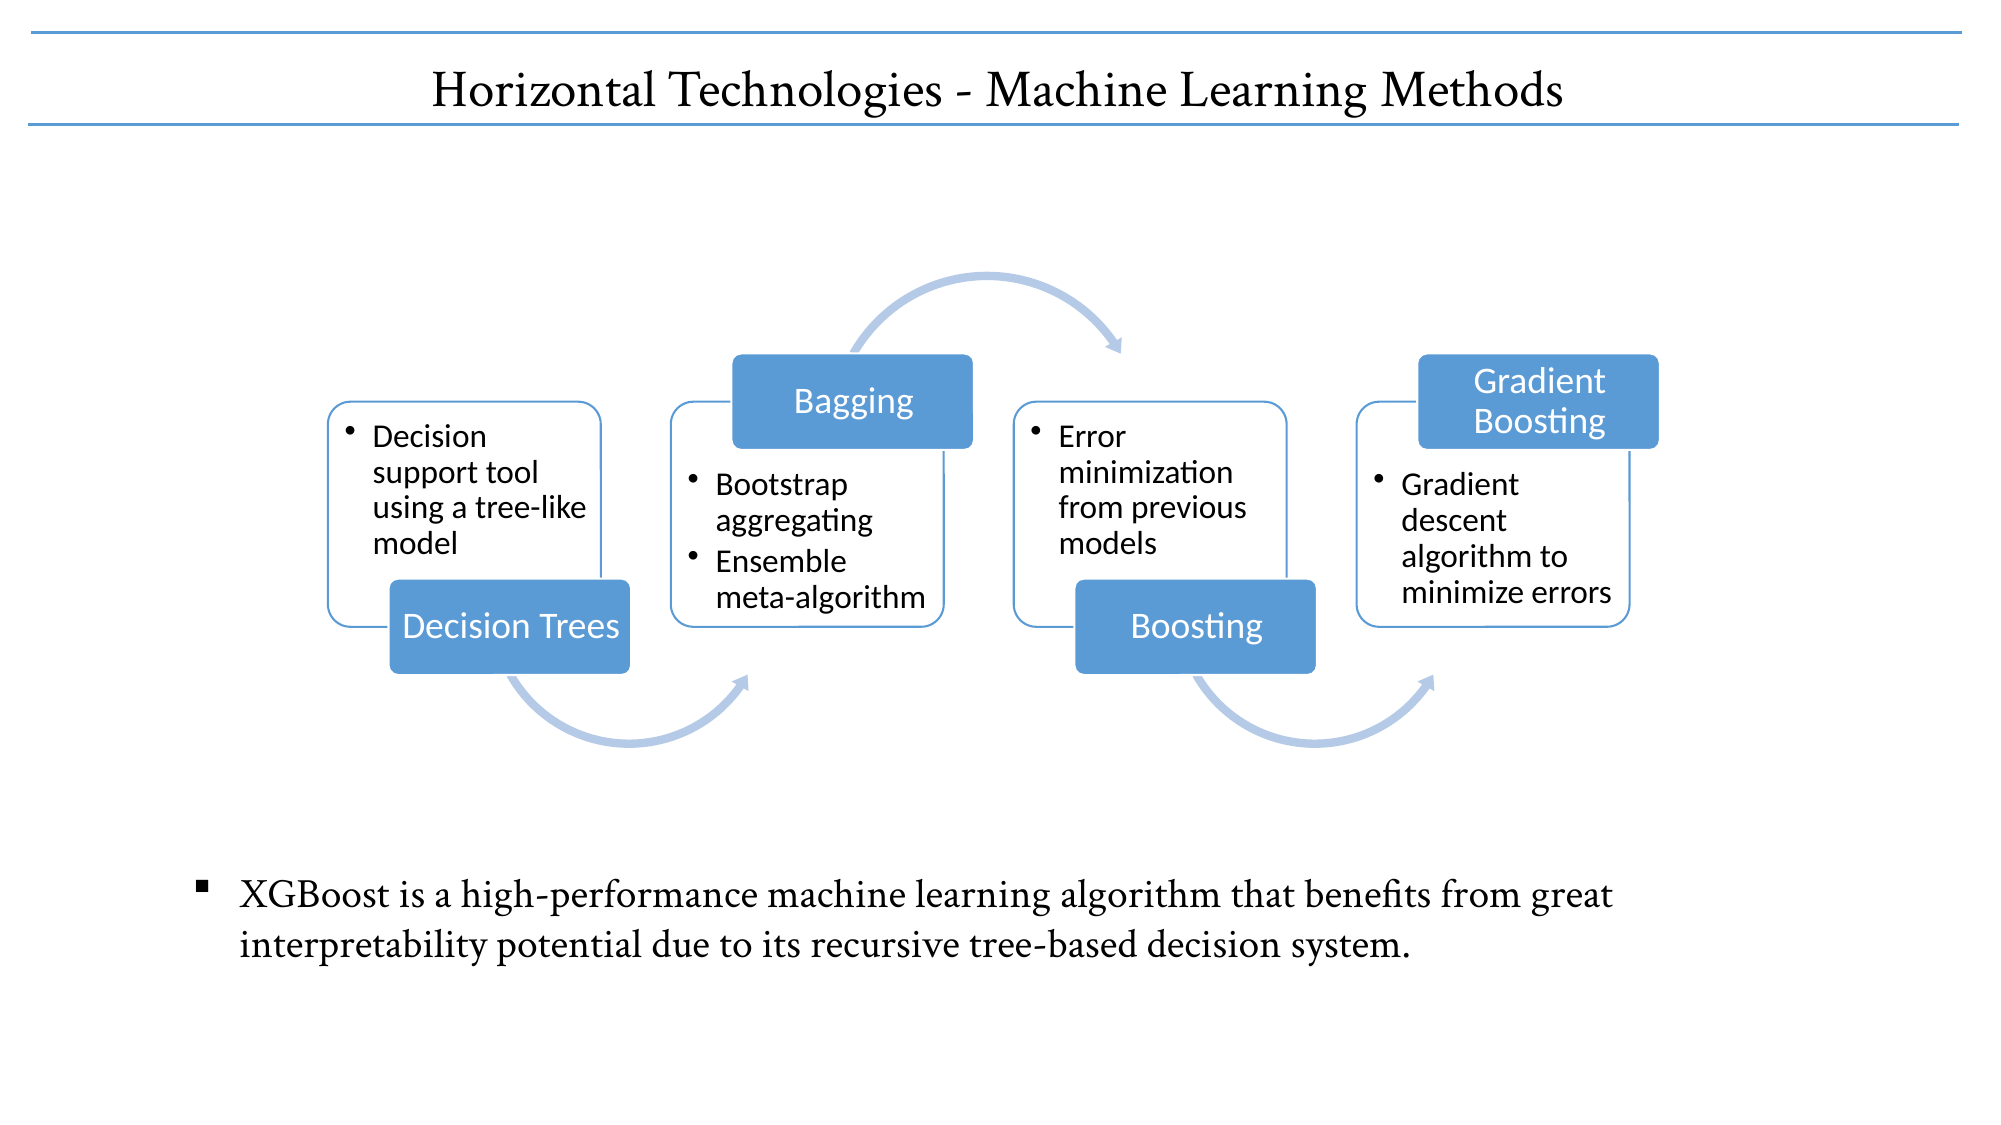

Horizontal Technologies - Machine Learning Methods
Decision support tool using a tree-like model
Decision Trees
Bootstrap aggregating
Ensemble meta-algorithm
Bagging
Error minimization from previous models
Boosting
Gradient descent algorithm to minimize errors
Gradient Boosting
XGBoost is a high-performance machine learning algorithm that benefits from great interpretability potential due to its recursive tree-based decision system.